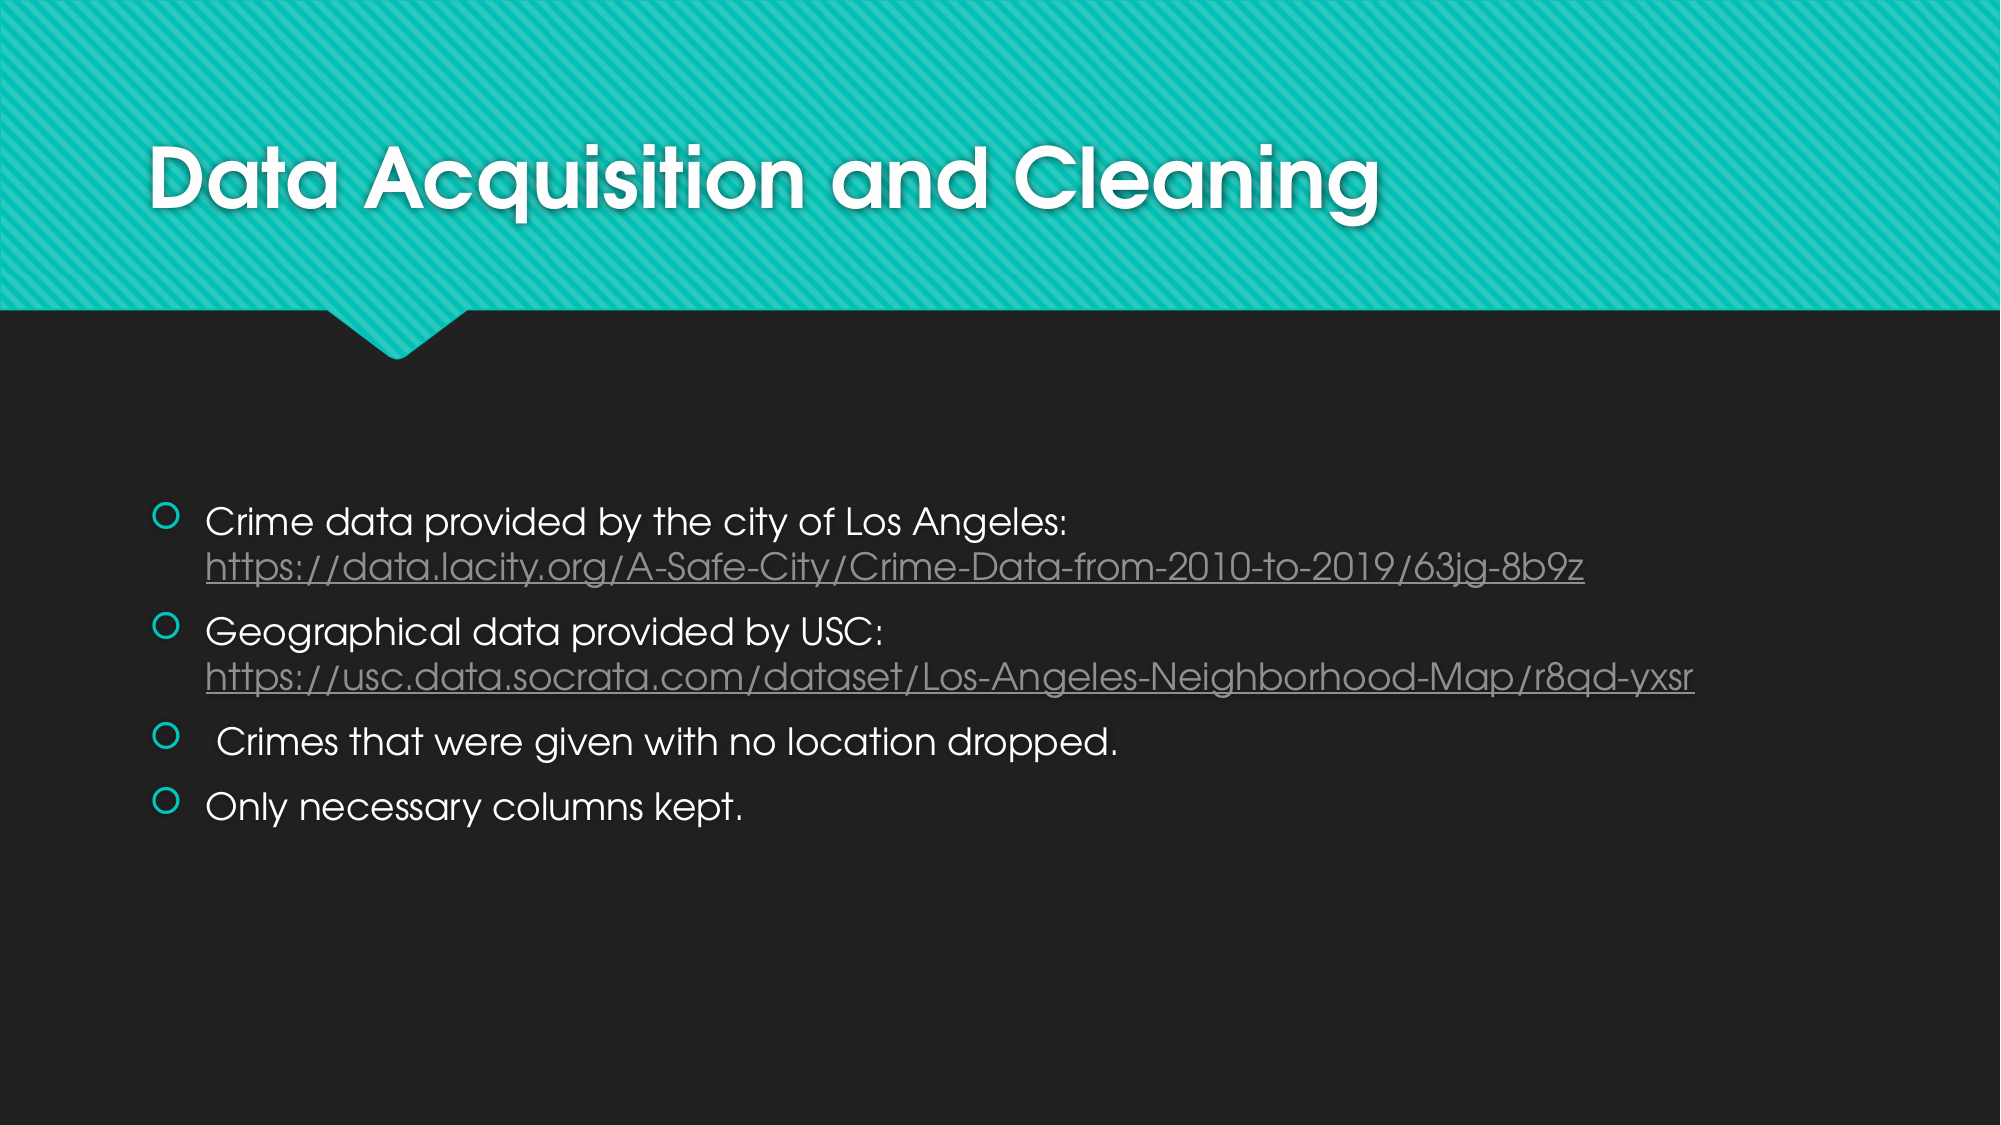

# Data Acquisition and Cleaning
Crime data provided by the city of Los Angeles: https://data.lacity.org/A-Safe-City/Crime-Data-from-2010-to-2019/63jg-8b9z
Geographical data provided by USC: https://usc.data.socrata.com/dataset/Los-Angeles-Neighborhood-Map/r8qd-yxsr
 Crimes that were given with no location dropped.
Only necessary columns kept.